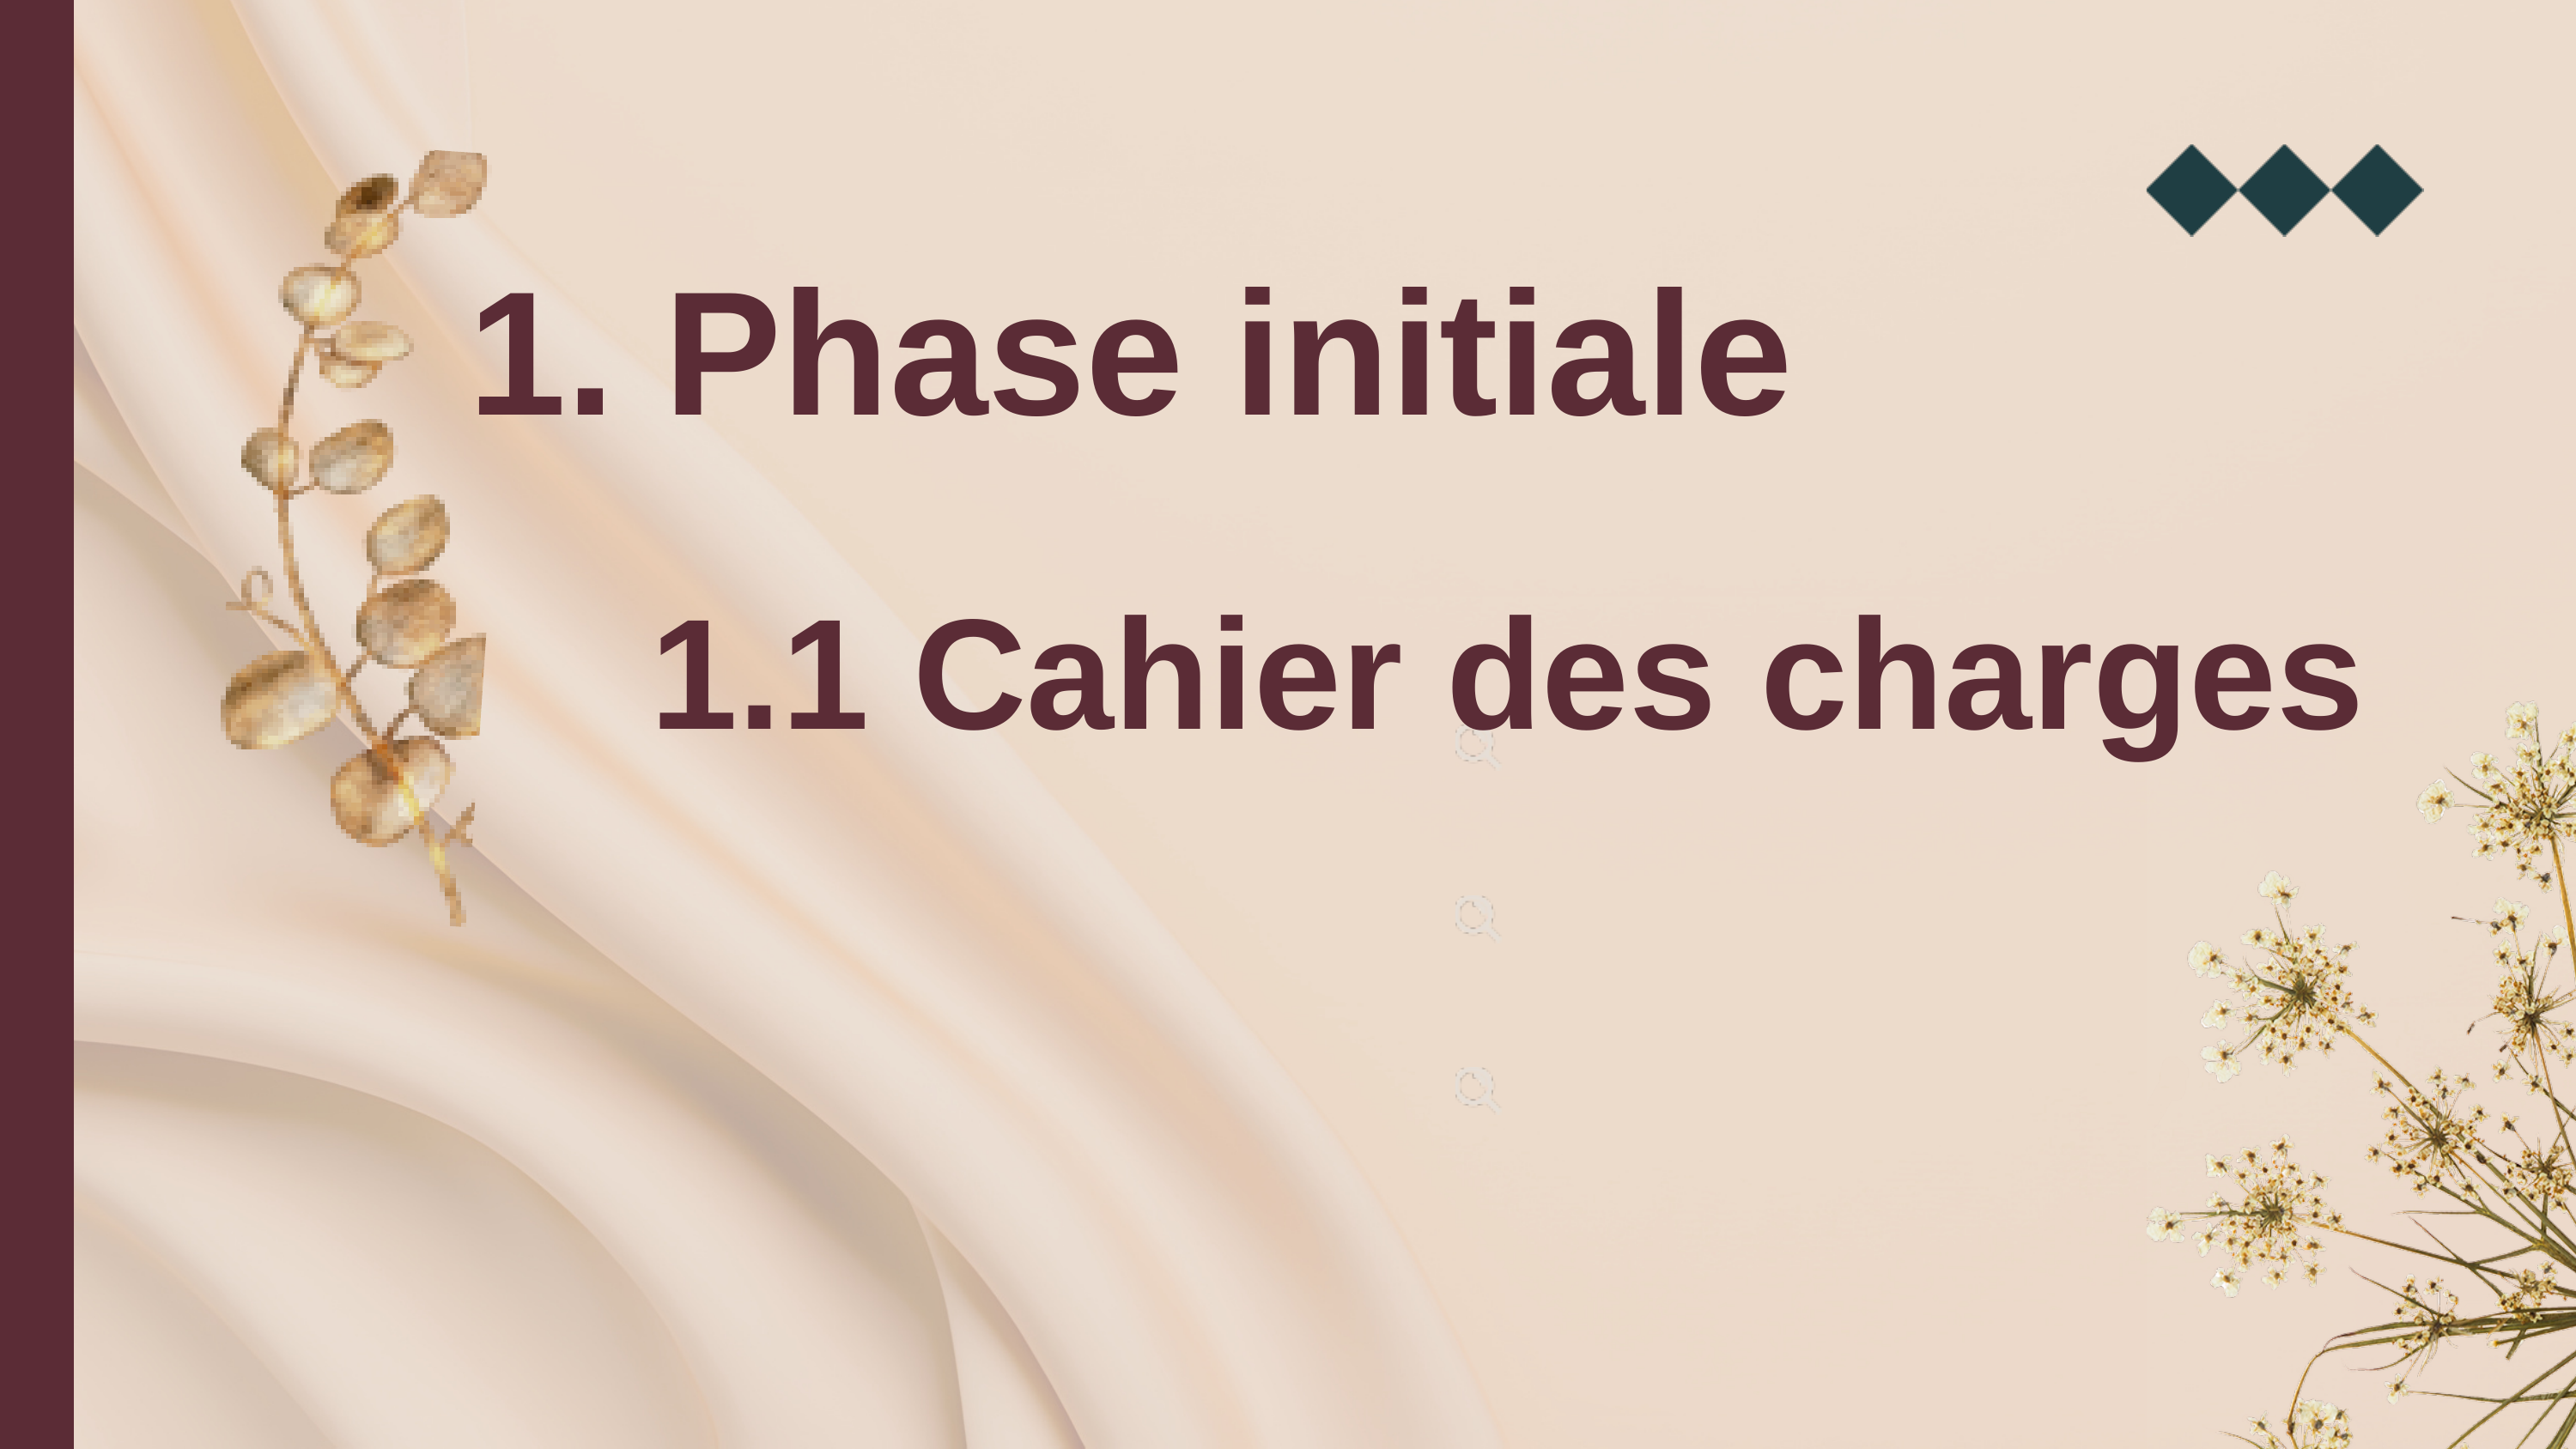

1. Phase initiale

1.1 Cahier des charges